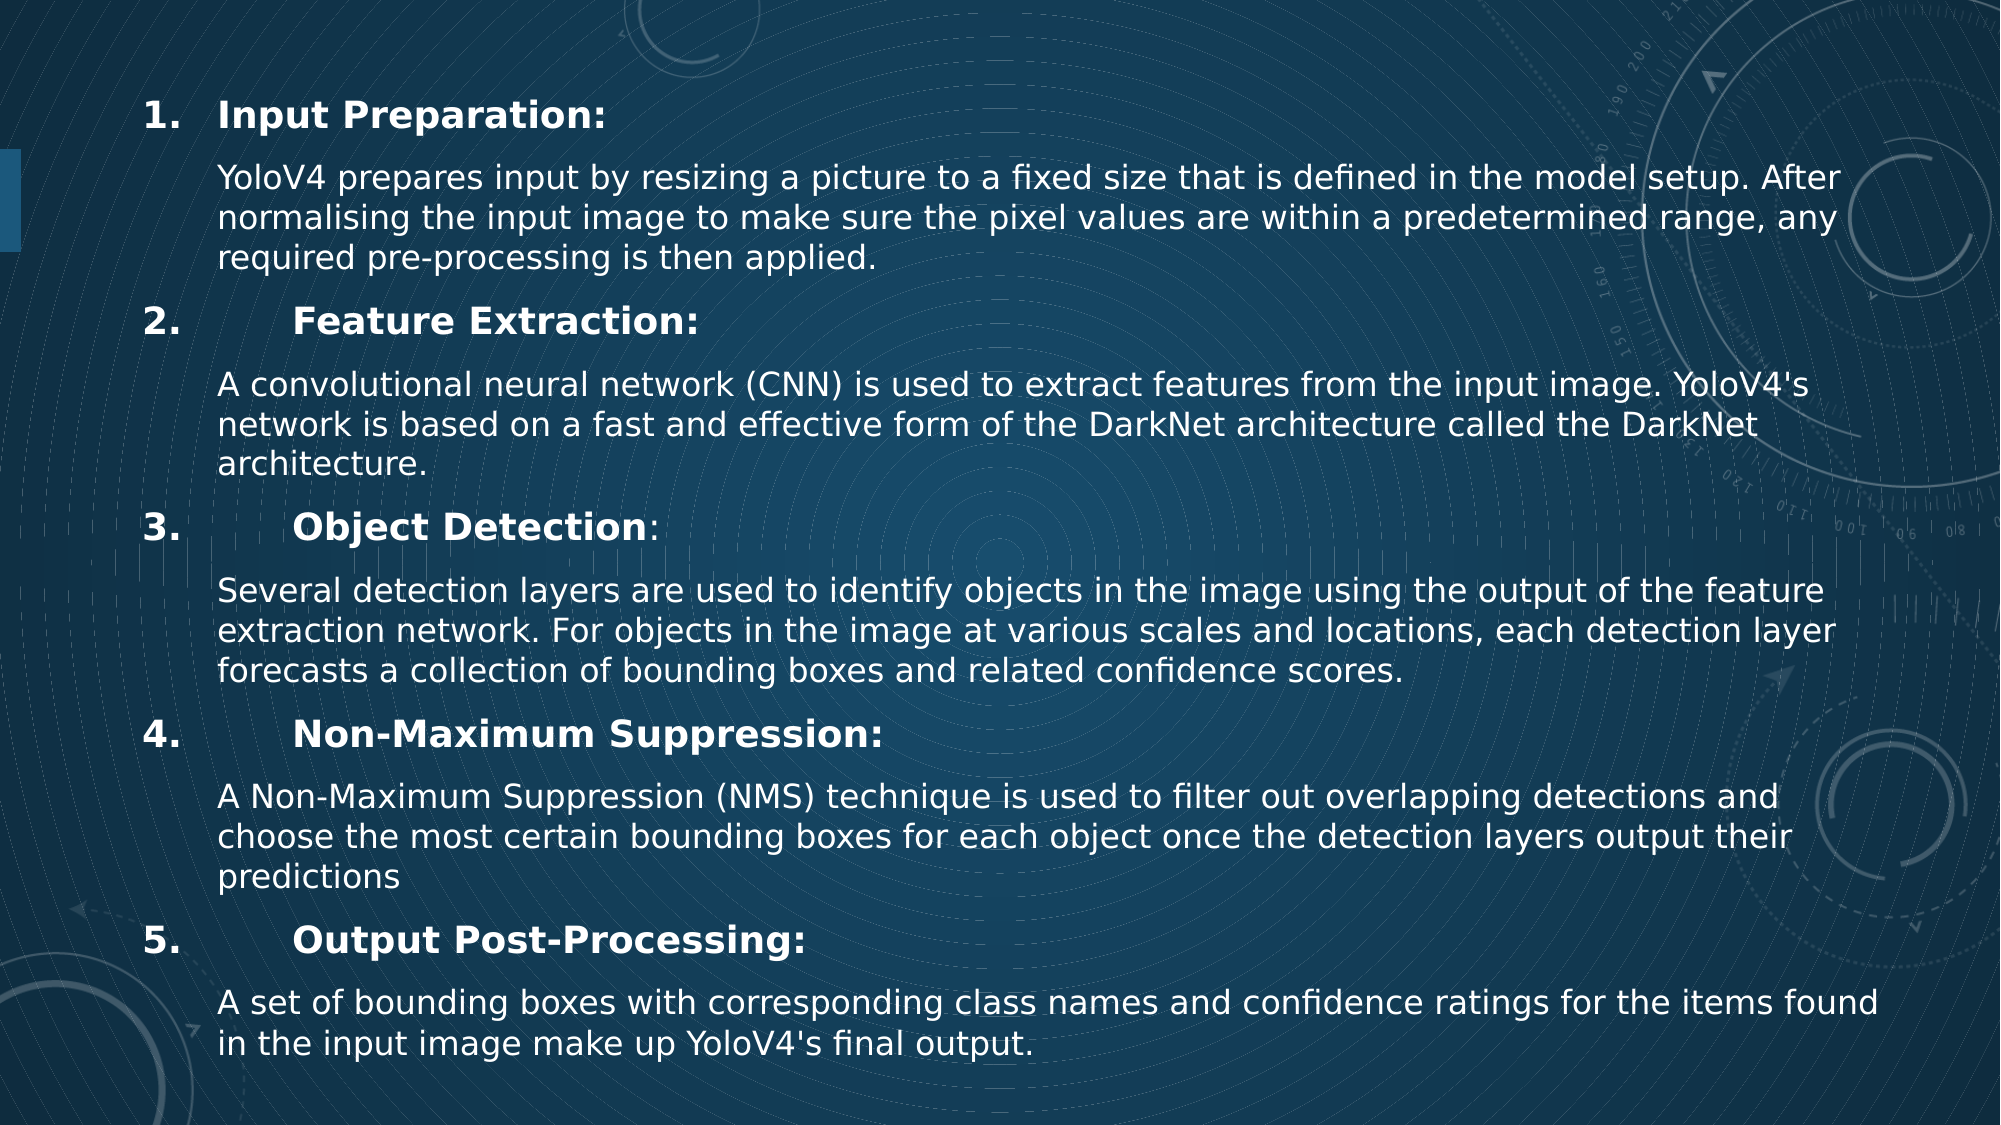

Input Preparation:
YoloV4 prepares input by resizing a picture to a fixed size that is defined in the model setup. After normalising the input image to make sure the pixel values are within a predetermined range, any required pre-processing is then applied.
2.	Feature Extraction:
A convolutional neural network (CNN) is used to extract features from the input image. YoloV4's network is based on a fast and effective form of the DarkNet architecture called the DarkNet architecture.
3.	Object Detection:
Several detection layers are used to identify objects in the image using the output of the feature extraction network. For objects in the image at various scales and locations, each detection layer forecasts a collection of bounding boxes and related confidence scores.
4.	Non-Maximum Suppression:
A Non-Maximum Suppression (NMS) technique is used to filter out overlapping detections and choose the most certain bounding boxes for each object once the detection layers output their predictions
5.	Output Post-Processing:
A set of bounding boxes with corresponding class names and confidence ratings for the items found in the input image make up YoloV4's final output.